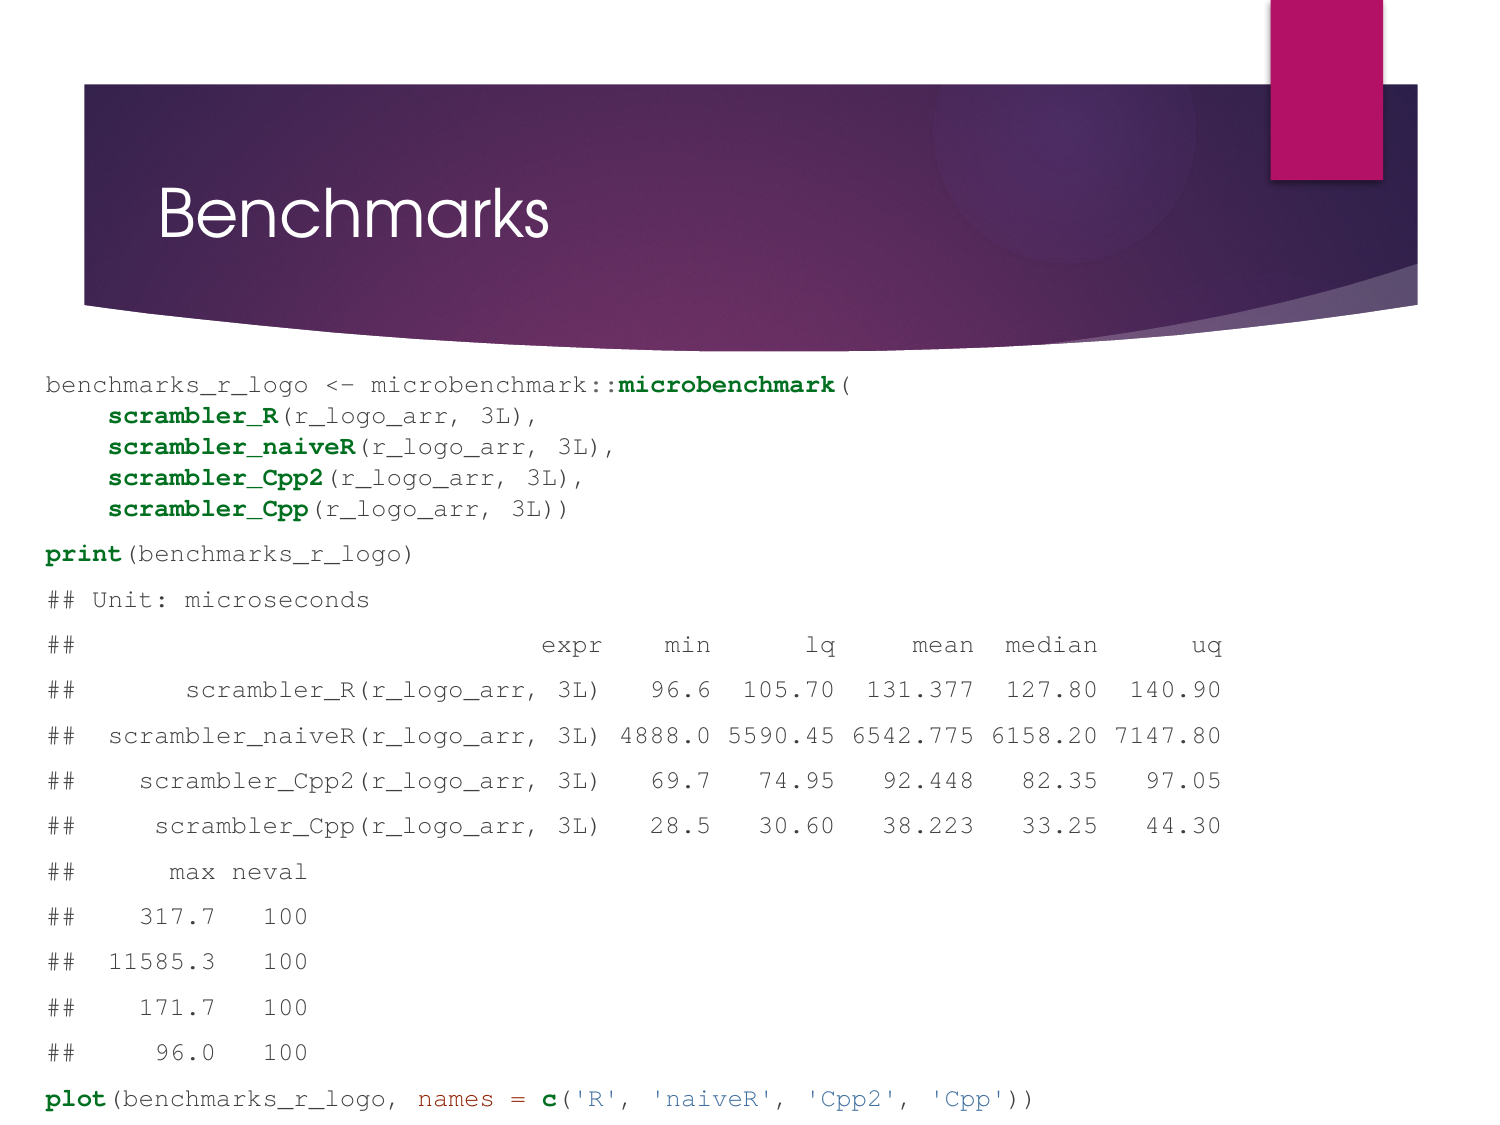

# Benchmarks
benchmarks_r_logo <- microbenchmark::microbenchmark(
    scrambler_R(r_logo_arr, 3L),
    scrambler_naiveR(r_logo_arr, 3L),
    scrambler_Cpp2(r_logo_arr, 3L),
    scrambler_Cpp(r_logo_arr, 3L))
print(benchmarks_r_logo)
## Unit: microseconds
##                              expr    min      lq     mean  median      uq
##       scrambler_R(r_logo_arr, 3L)   96.6  105.70  131.377  127.80  140.90
##  scrambler_naiveR(r_logo_arr, 3L) 4888.0 5590.45 6542.775 6158.20 7147.80
##    scrambler_Cpp2(r_logo_arr, 3L)   69.7   74.95   92.448   82.35   97.05
##     scrambler_Cpp(r_logo_arr, 3L)   28.5   30.60   38.223   33.25   44.30
##      max neval
##    317.7   100
##  11585.3   100
##    171.7   100
##     96.0   100
plot(benchmarks_r_logo, names = c('R', 'naiveR', 'Cpp2', 'Cpp'))